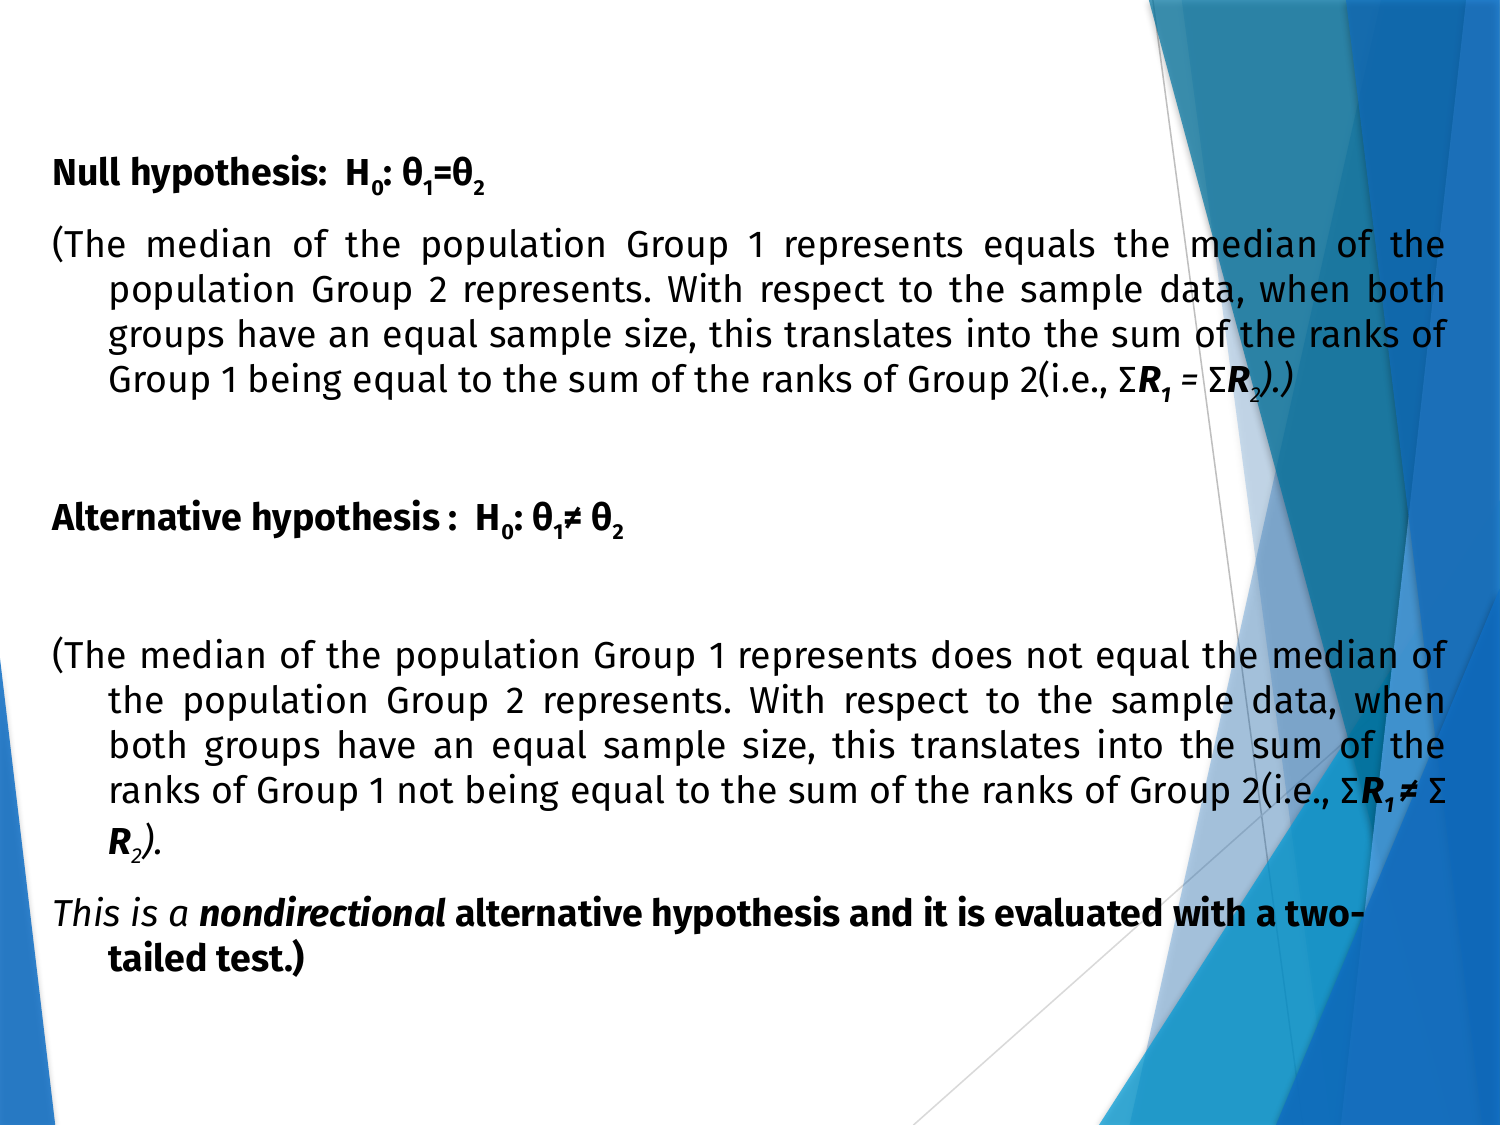

Null hypothesis:  H0: θ1=θ2
(The median of the population Group 1 represents equals the median of the population Group 2 represents. With respect to the sample data, when both groups have an equal sample size, this translates into the sum of the ranks of Group 1 being equal to the sum of the ranks of Group 2(i.e., ∑R1 = ∑R2).)

Alternative hypothesis :  H0: θ1≠ θ2

(The median of the population Group 1 represents does not equal the median of the population Group 2 represents. With respect to the sample data, when both groups have an equal sample size, this translates into the sum of the ranks of Group 1 not being equal to the sum of the ranks of Group 2(i.e., ∑R1 ≠ ∑ R2).
This is a nondirectional alternative hypothesis and it is evaluated with a two-tailed test.)